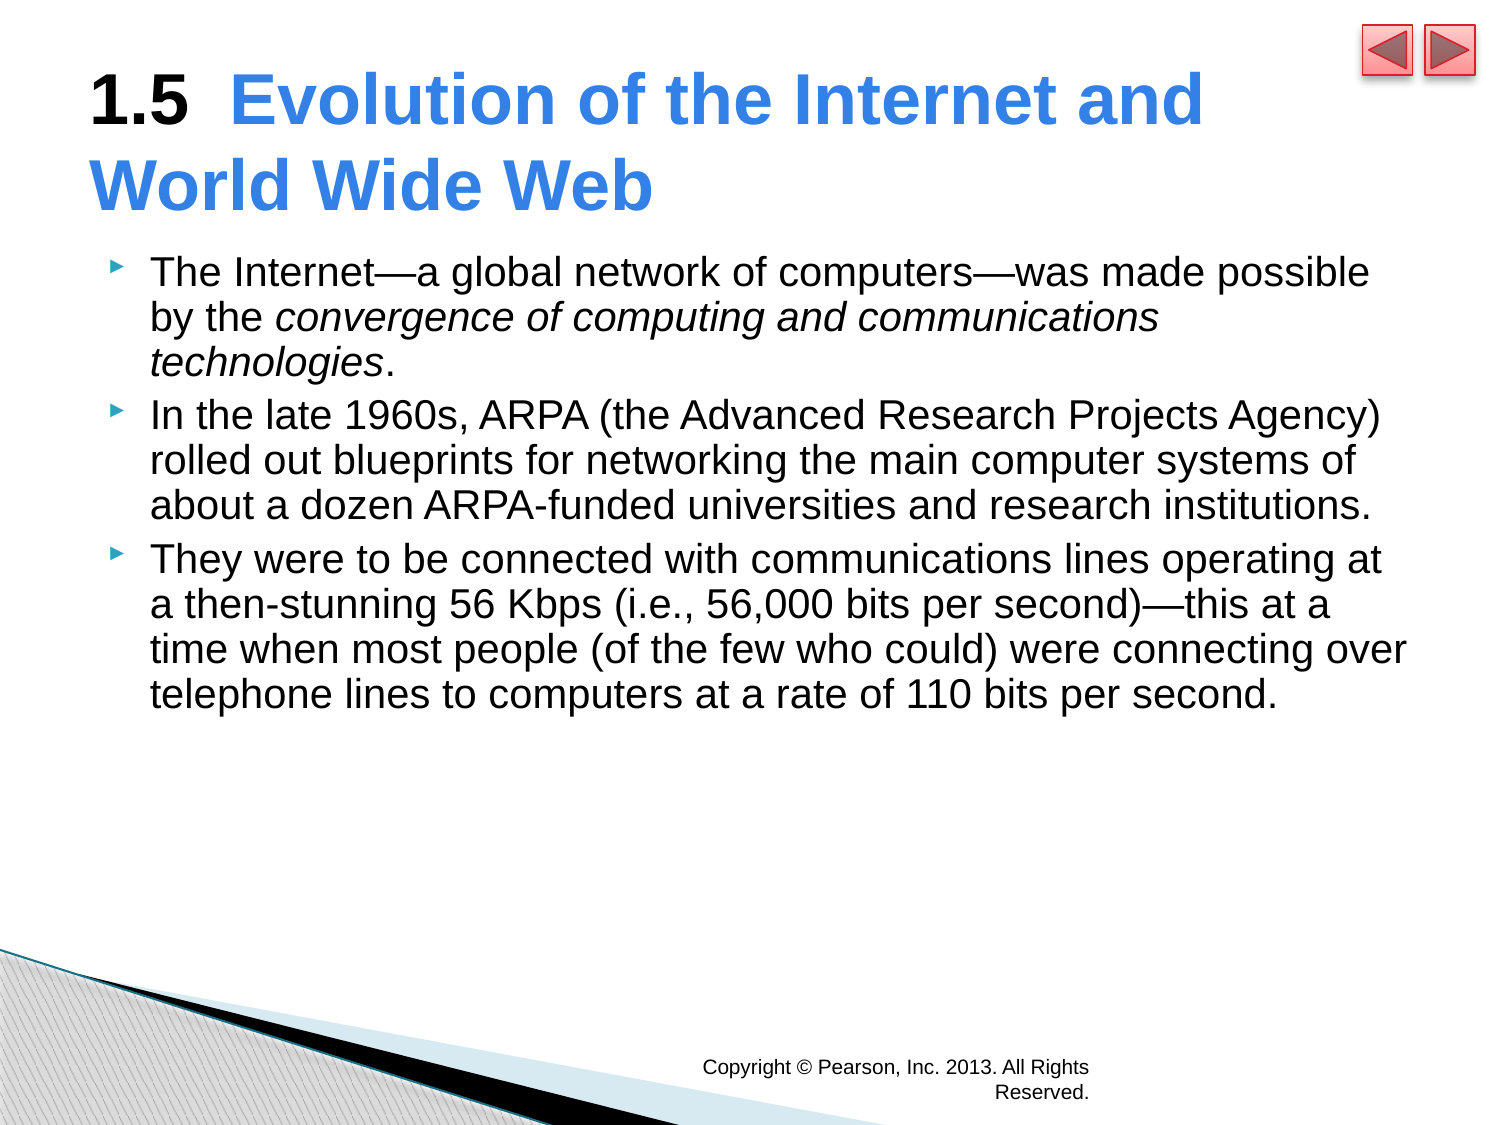

# 1.5  Evolution of the Internet and World Wide Web
The Internet—a global network of computers—was made possible by the convergence of computing and communications technologies.
In the late 1960s, ARPA (the Advanced Research Projects Agency) rolled out blueprints for networking the main computer systems of about a dozen ARPA-funded universities and research institutions.
They were to be connected with communications lines operating at a then-stunning 56 Kbps (i.e., 56,000 bits per second)—this at a time when most people (of the few who could) were connecting over telephone lines to computers at a rate of 110 bits per second.
Copyright © Pearson, Inc. 2013. All Rights Reserved.